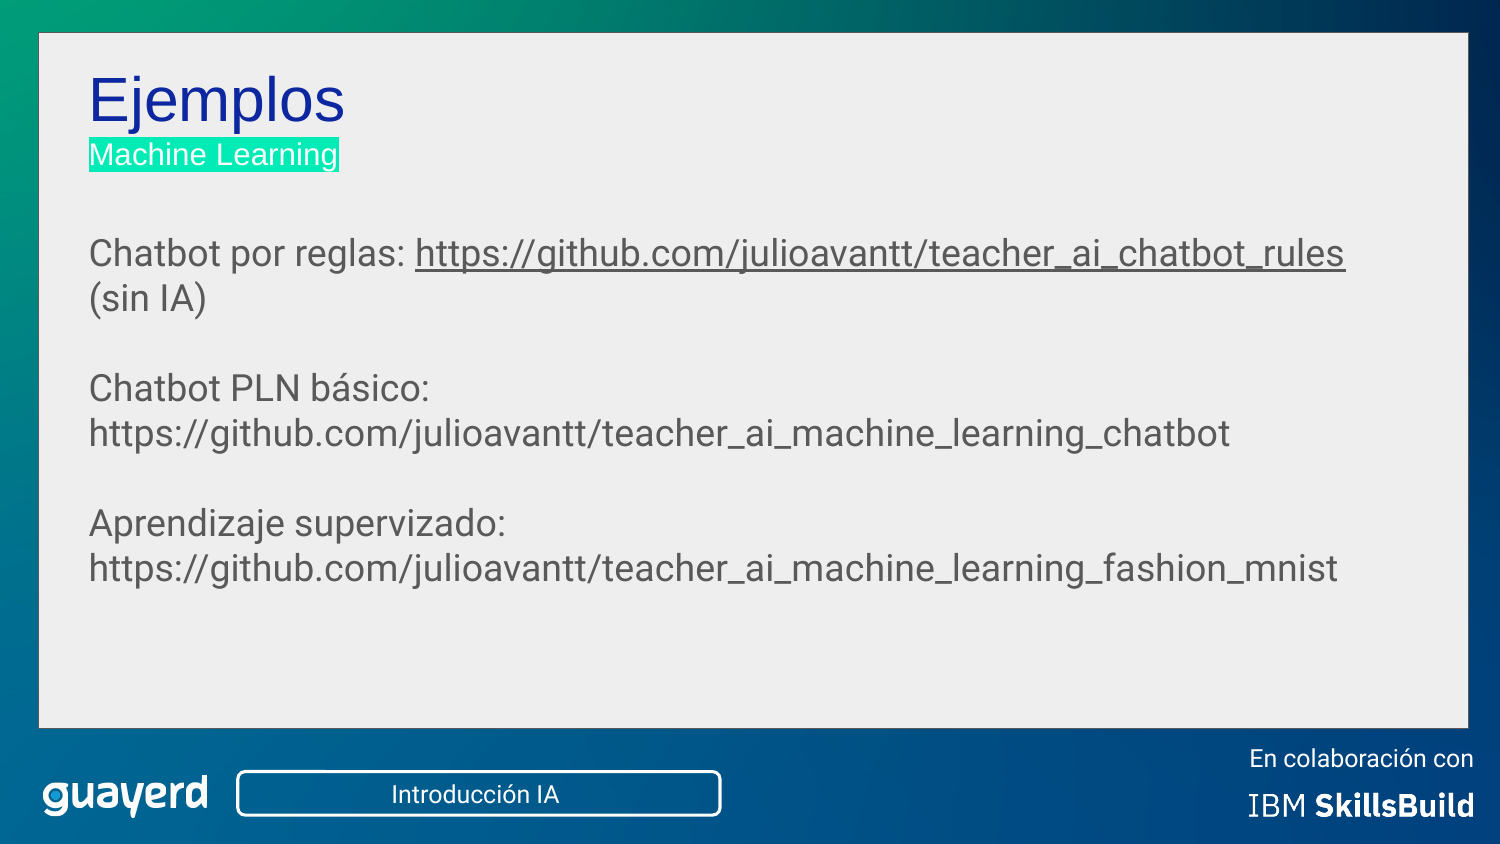

Ejemplos
Machine Learning
Chatbot por reglas: https://github.com/julioavantt/teacher_ai_chatbot_rules (sin IA)

Chatbot PLN básico: https://github.com/julioavantt/teacher_ai_machine_learning_chatbot

Aprendizaje supervizado: https://github.com/julioavantt/teacher_ai_machine_learning_fashion_mnist

Introducción IA